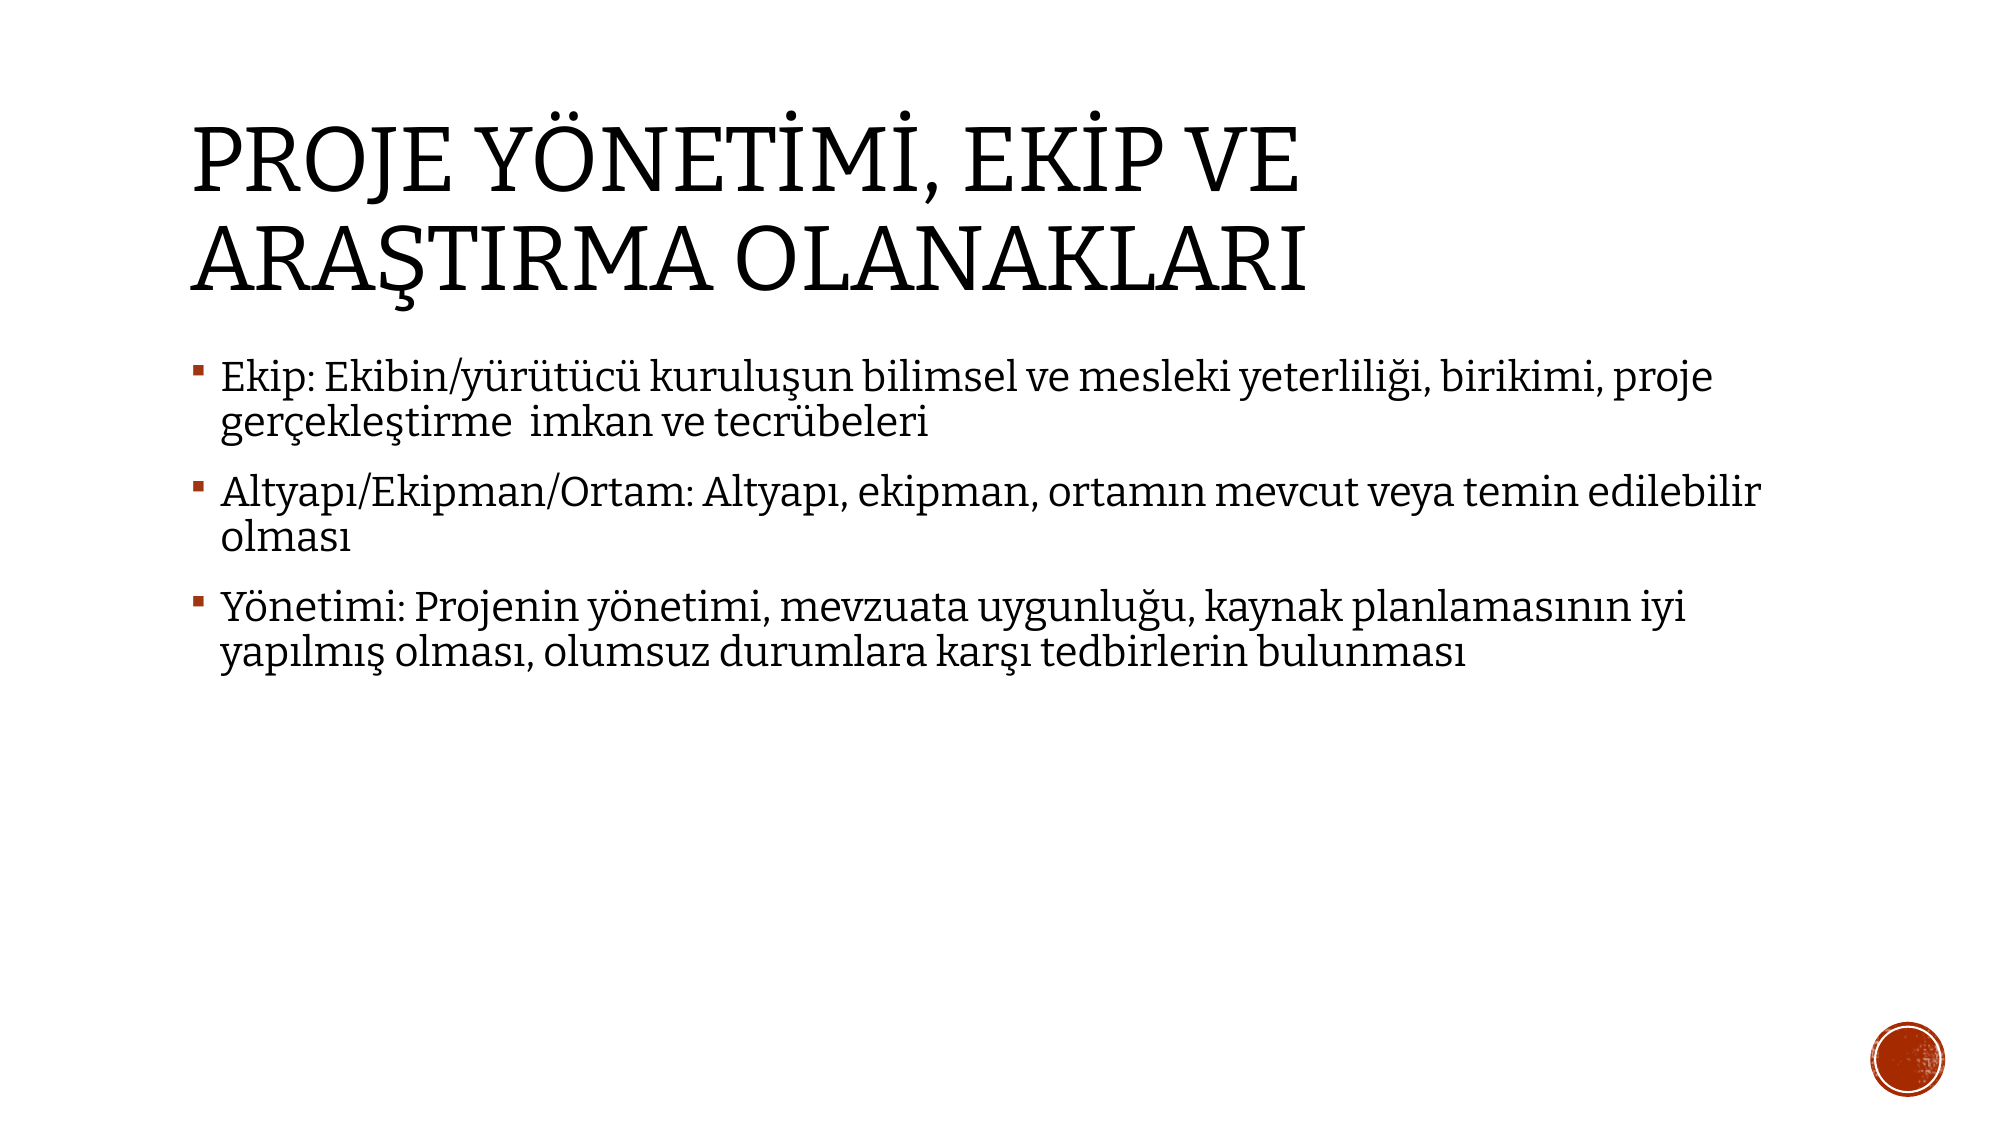

# PROJE YÖNETİMİ, EKİP VE ARAŞTIRMA OLANAKLARI
Ekip: Ekibin/yürütücü kuruluşun bilimsel ve mesleki yeterliliği, birikimi, proje gerçekleştirme  imkan ve tecrübeleri
Altyapı/Ekipman/Ortam: Altyapı, ekipman, ortamın mevcut veya temin edilebilir olması
Yönetimi: Projenin yönetimi, mevzuata uygunluğu, kaynak planlamasının iyi yapılmış olması, olumsuz durumlara karşı tedbirlerin bulunması